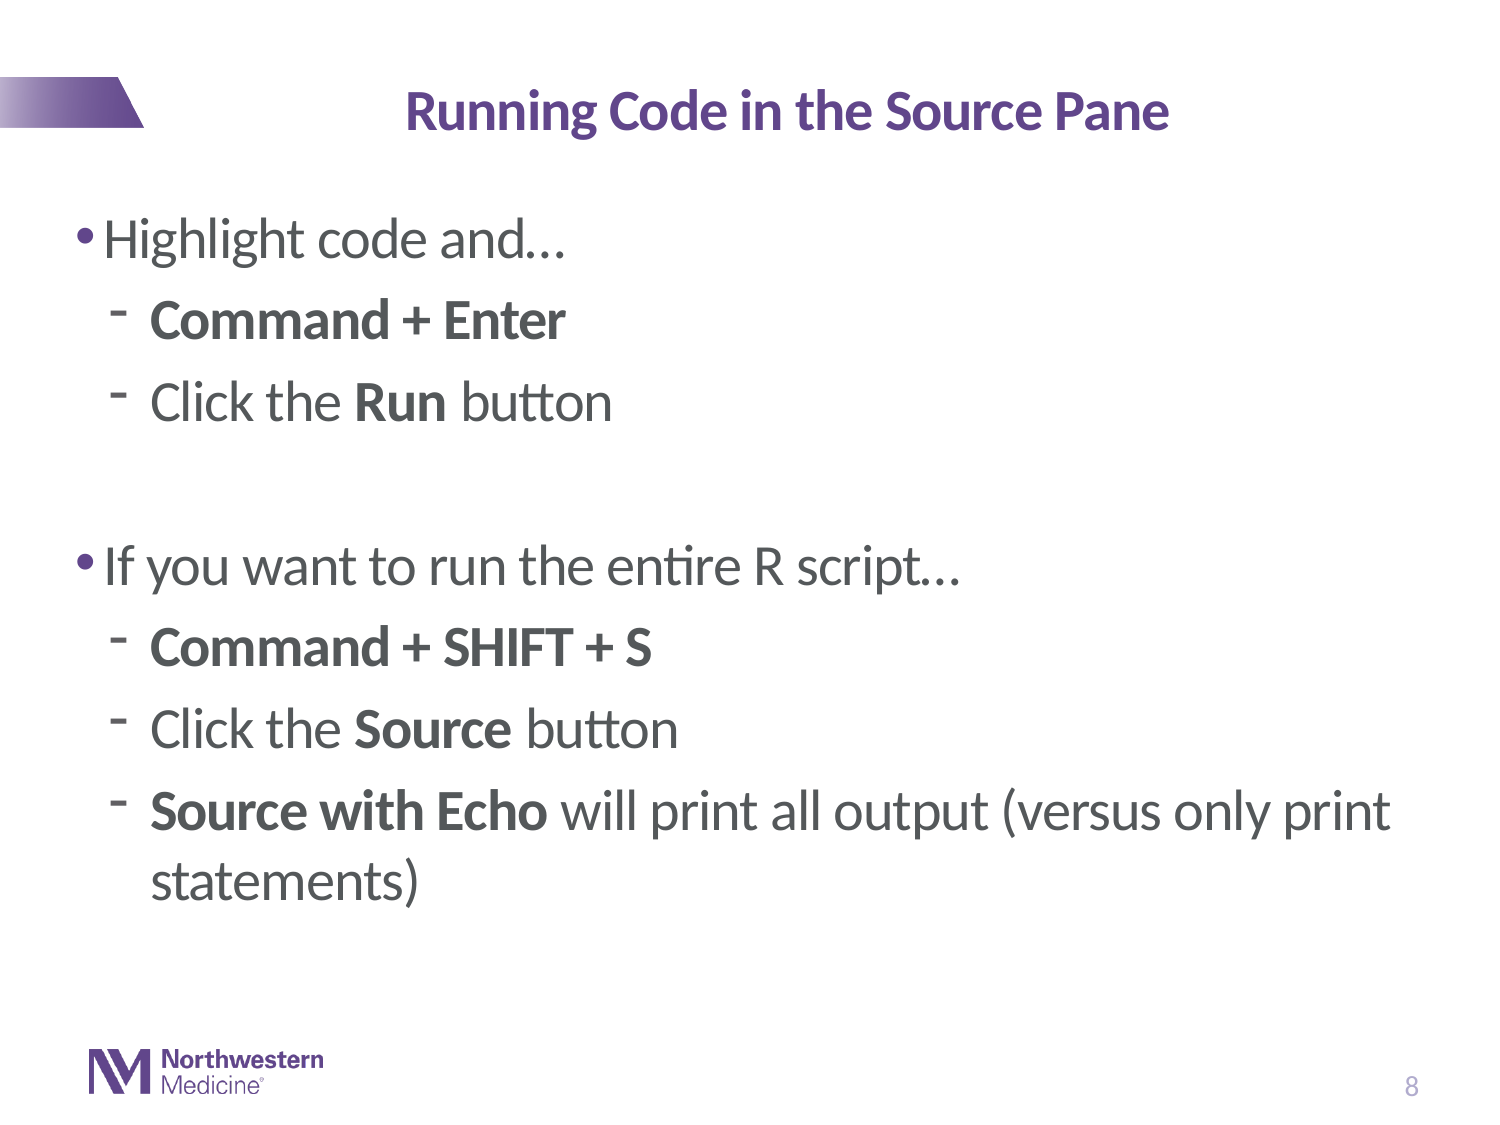

# Running Code in the Source Pane
Highlight code and…
Command + Enter
Click the Run button

If you want to run the entire R script…
Command + SHIFT + S
Click the Source button
Source with Echo will print all output (versus only print statements)
8